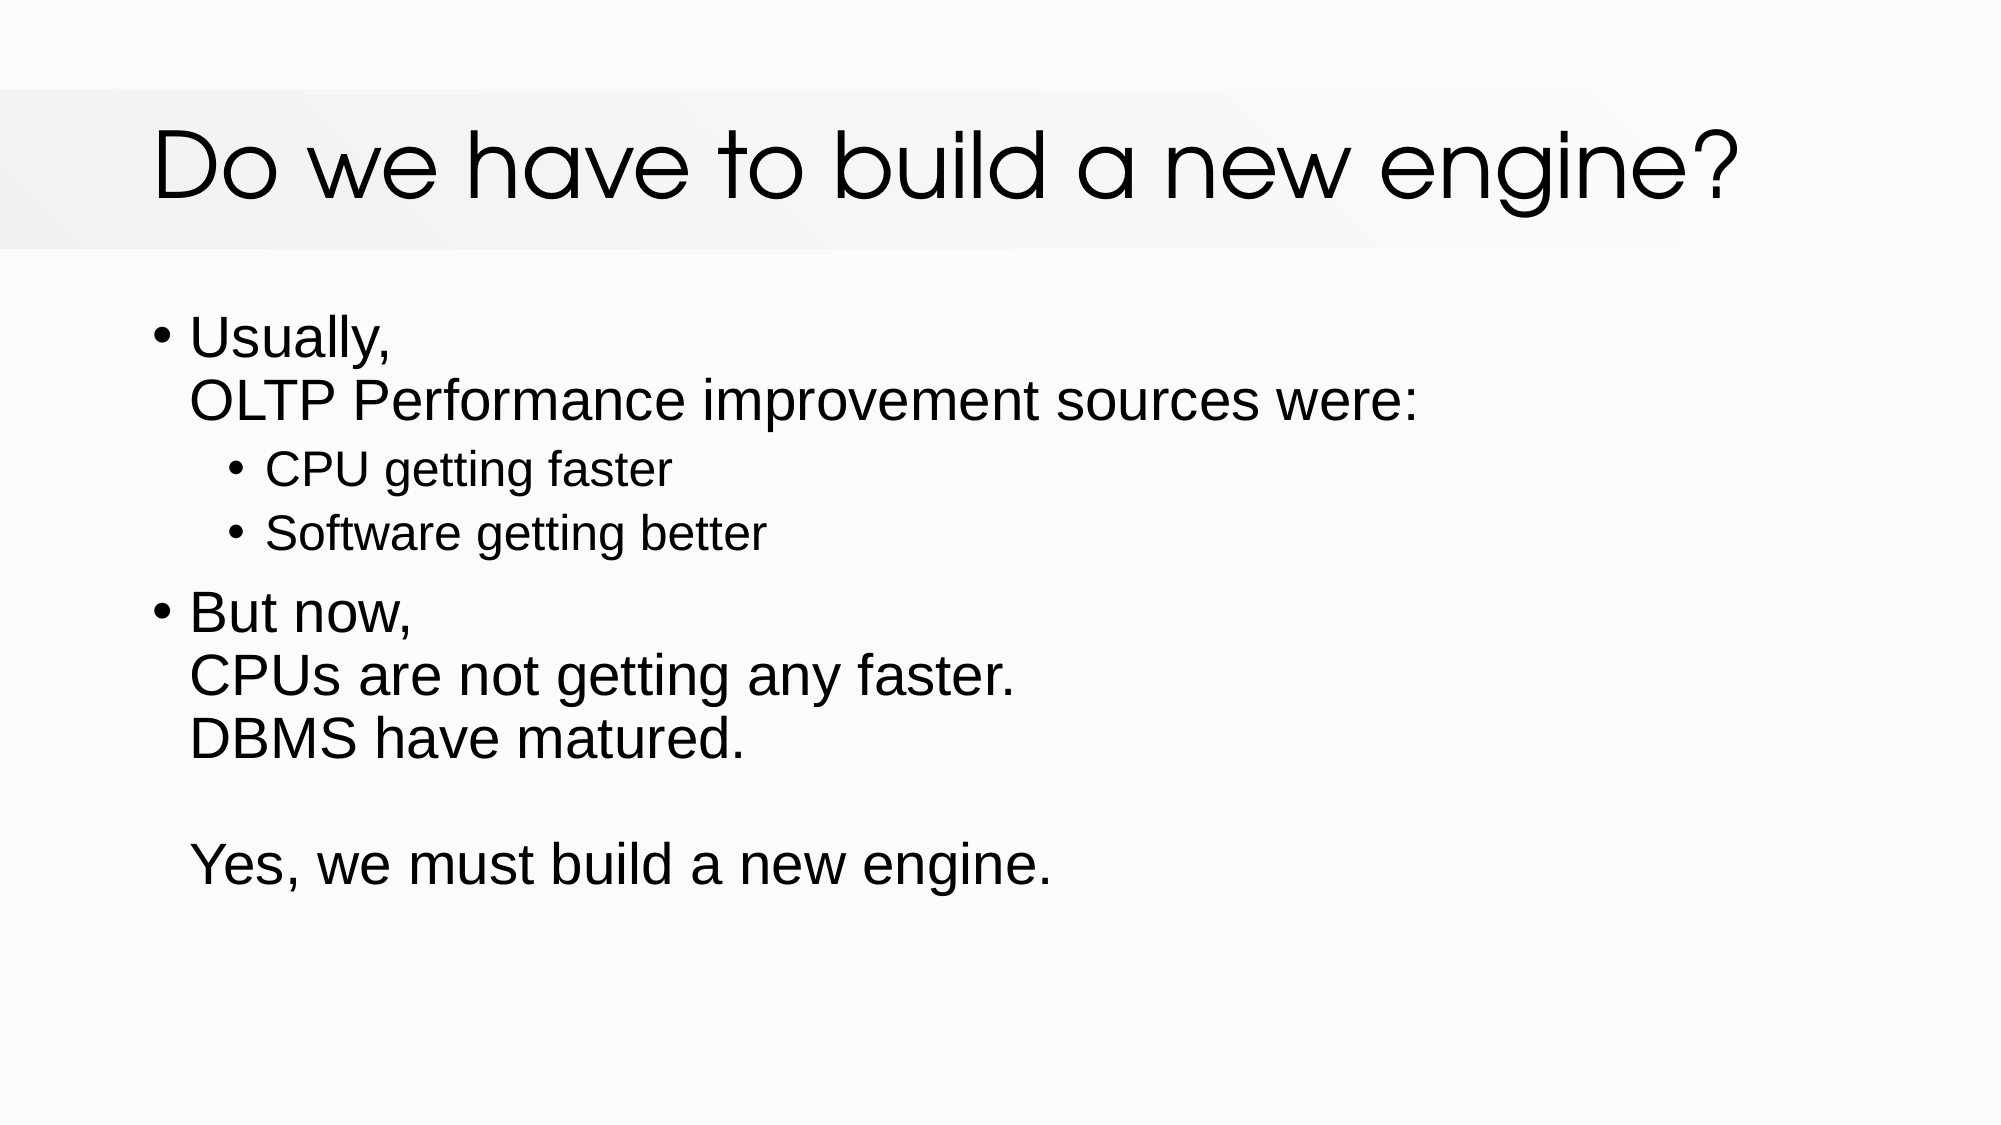

# Do we have to build a new engine?
Usually,
OLTP Performance improvement sources were:
CPU getting faster
Software getting better
But now,
CPUs are not getting any faster.
DBMS have matured.
Yes, we must build a new engine.